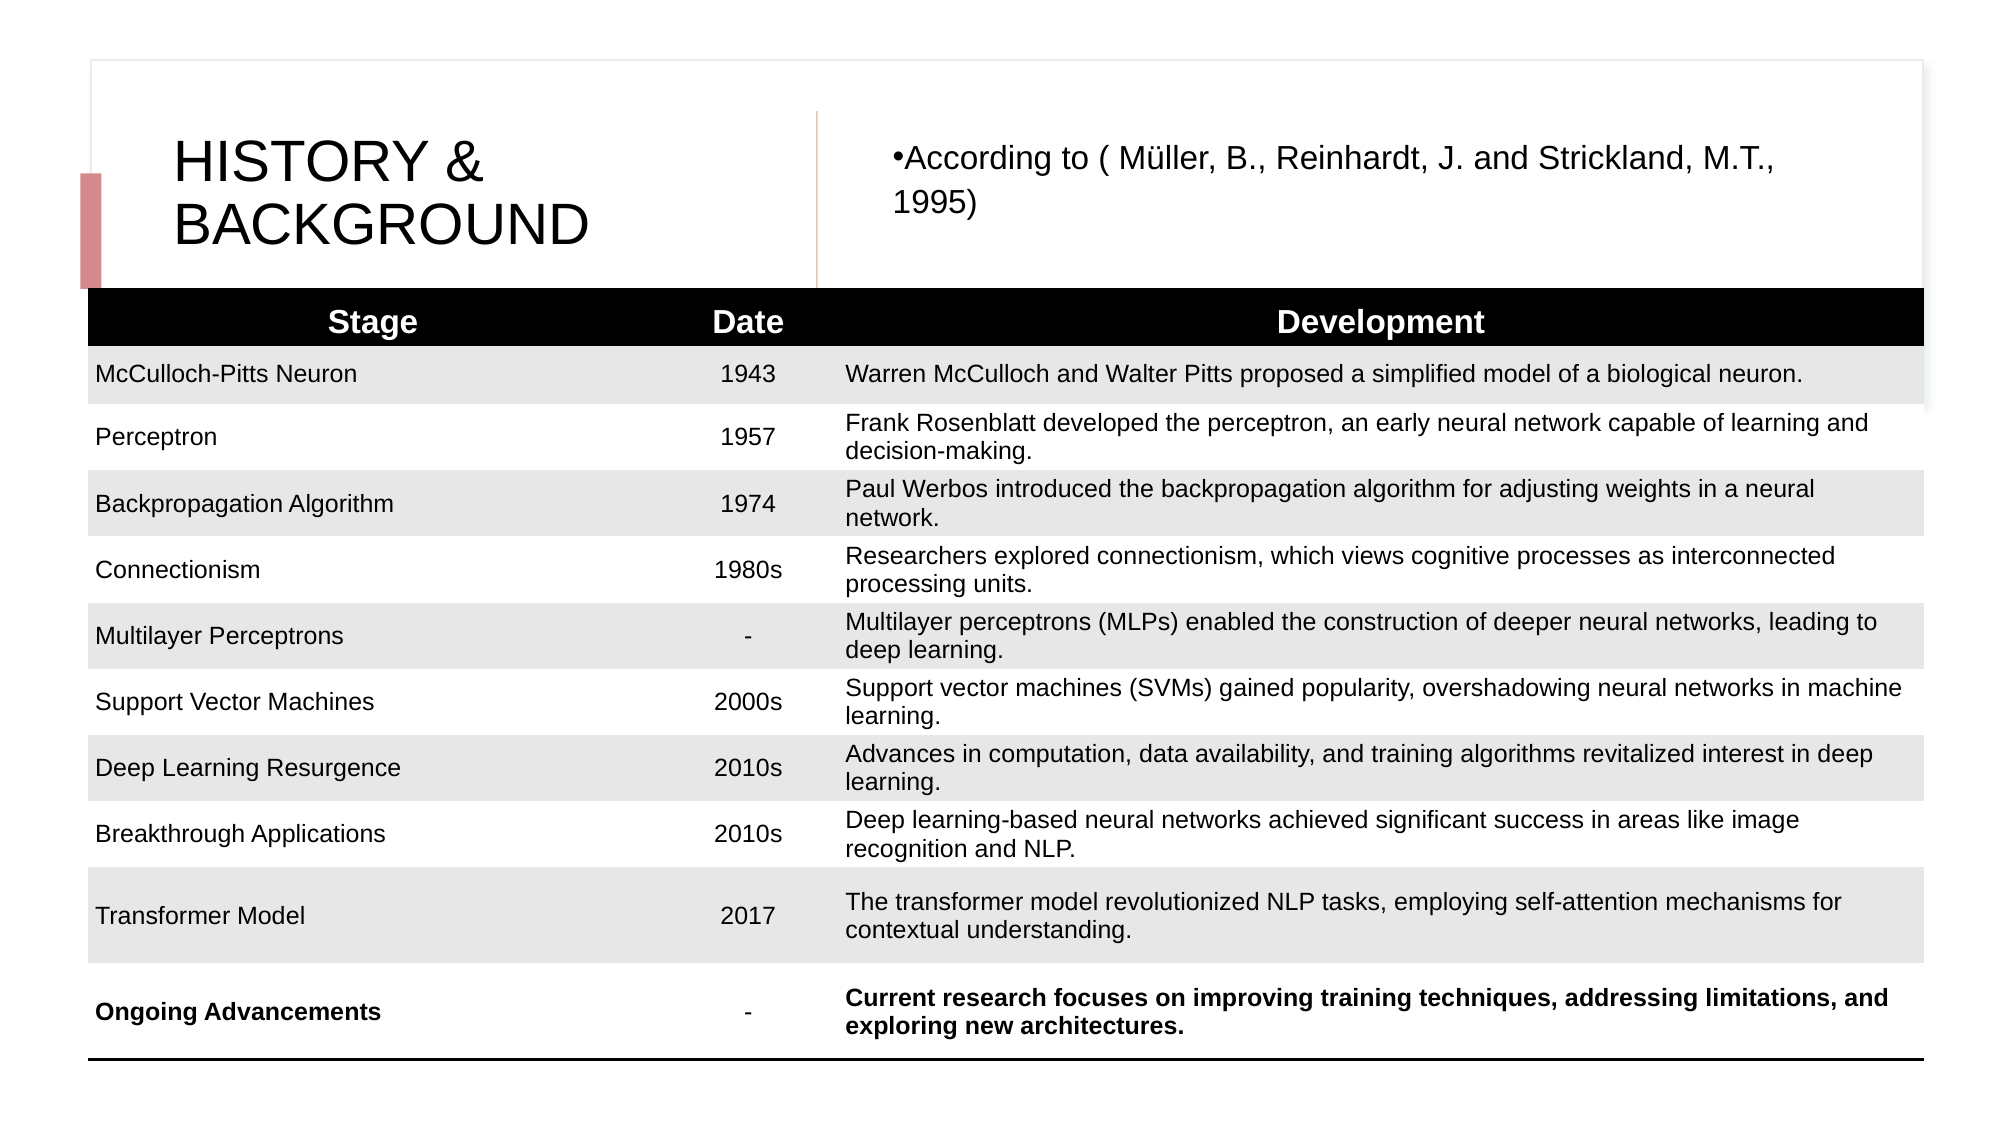

# HISTORY & BACKGROUND

According to ( Müller, B., Reinhardt, J. and Strickland, M.T., 1995)

| Stage | Date | Development |
| --- | --- | --- |
| McCulloch-Pitts Neuron | 1943 | Warren McCulloch and Walter Pitts proposed a simplified model of a biological neuron. |
| Perceptron | 1957 | Frank Rosenblatt developed the perceptron, an early neural network capable of learning and decision-making. |
| Backpropagation Algorithm | 1974 | Paul Werbos introduced the backpropagation algorithm for adjusting weights in a neural network. |
| Connectionism | 1980s | Researchers explored connectionism, which views cognitive processes as interconnected processing units. |
| Multilayer Perceptrons | - | Multilayer perceptrons (MLPs) enabled the construction of deeper neural networks, leading to deep learning. |
| Support Vector Machines | 2000s | Support vector machines (SVMs) gained popularity, overshadowing neural networks in machine learning. |
| Deep Learning Resurgence | 2010s | Advances in computation, data availability, and training algorithms revitalized interest in deep learning. |
| Breakthrough Applications | 2010s | Deep learning-based neural networks achieved significant success in areas like image recognition and NLP. |
| Transformer Model | 2017 | The transformer model revolutionized NLP tasks, employing self-attention mechanisms for contextual understanding. |
| Ongoing Advancements | - | Current research focuses on improving training techniques, addressing limitations, and exploring new architectures. |